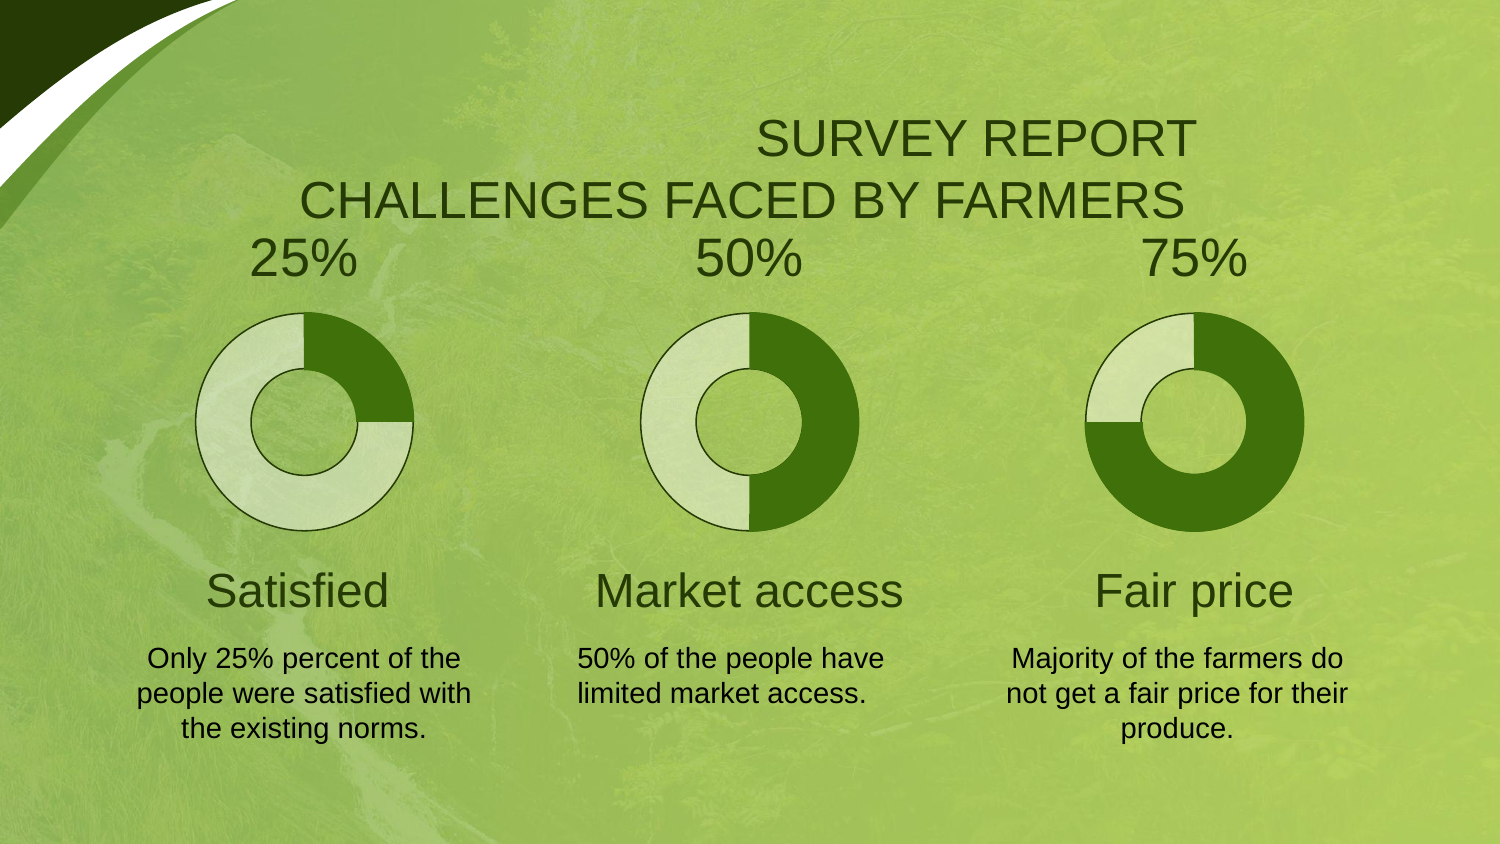

SURVEY REPORT
CHALLENGES FACED BY FARMERS
25%
50%
75%

# Satisfied
Market access
Fair price
Only 25% percent of the people were satisfied with the existing norms.
50% of the people have limited market access.
Majority of the farmers do not get a fair price for their produce.